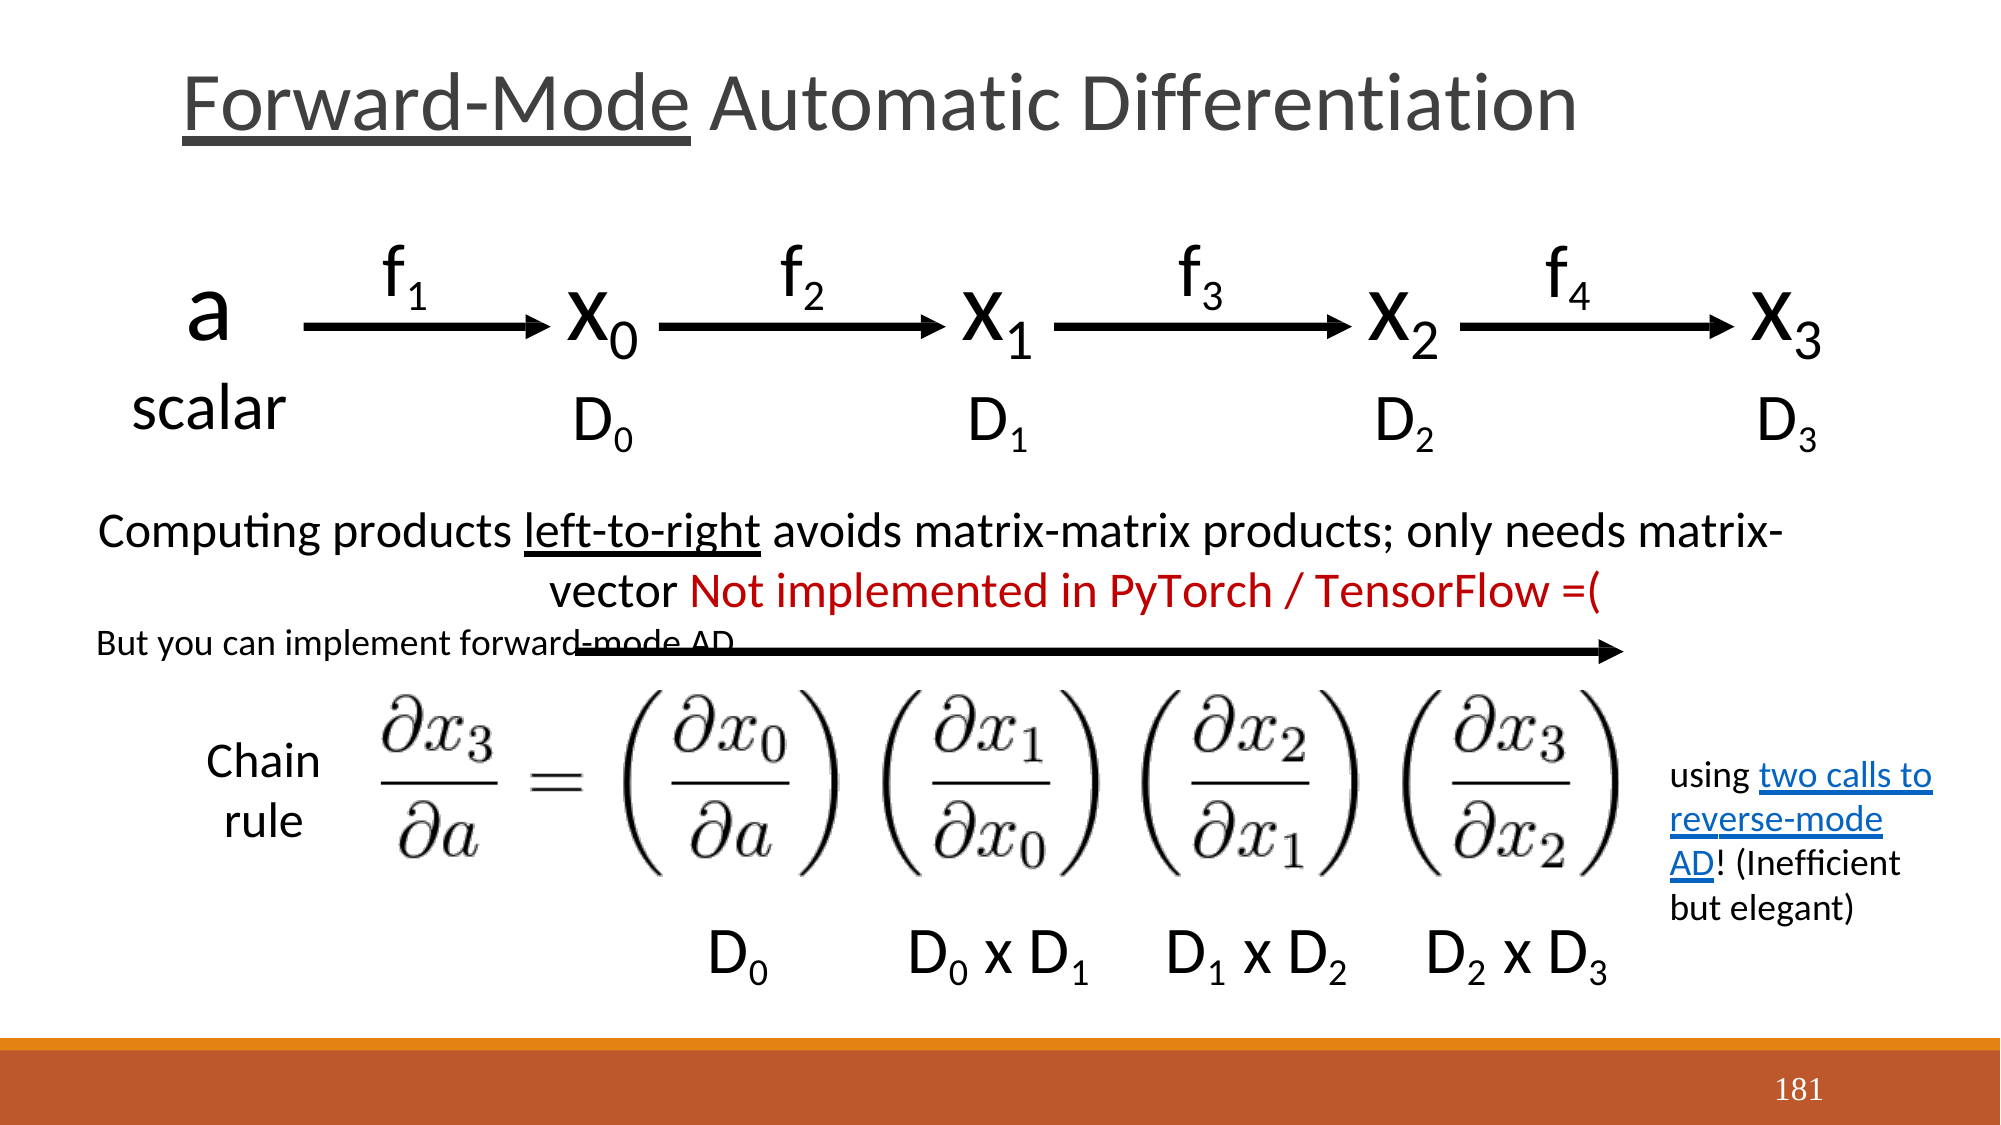

# Forward-Mode Automatic Differentiation
f1	f2
f3
f4
a
scalar
x0
D0
x1
D1
x2
D2
x3
D3

Computing products left-to-right avoids matrix-matrix products; only needs matrix-vector Not implemented in PyTorch / TensorFlow =(
But you can implement forward-mode AD

Chain rule
using two calls to reverse-mode AD! (Inefficient but elegant)
D0	D0  x D1
D2  x D3
D1  x D2

181
Justin Johnson
September 23, 2019
Lecture 6 - 181